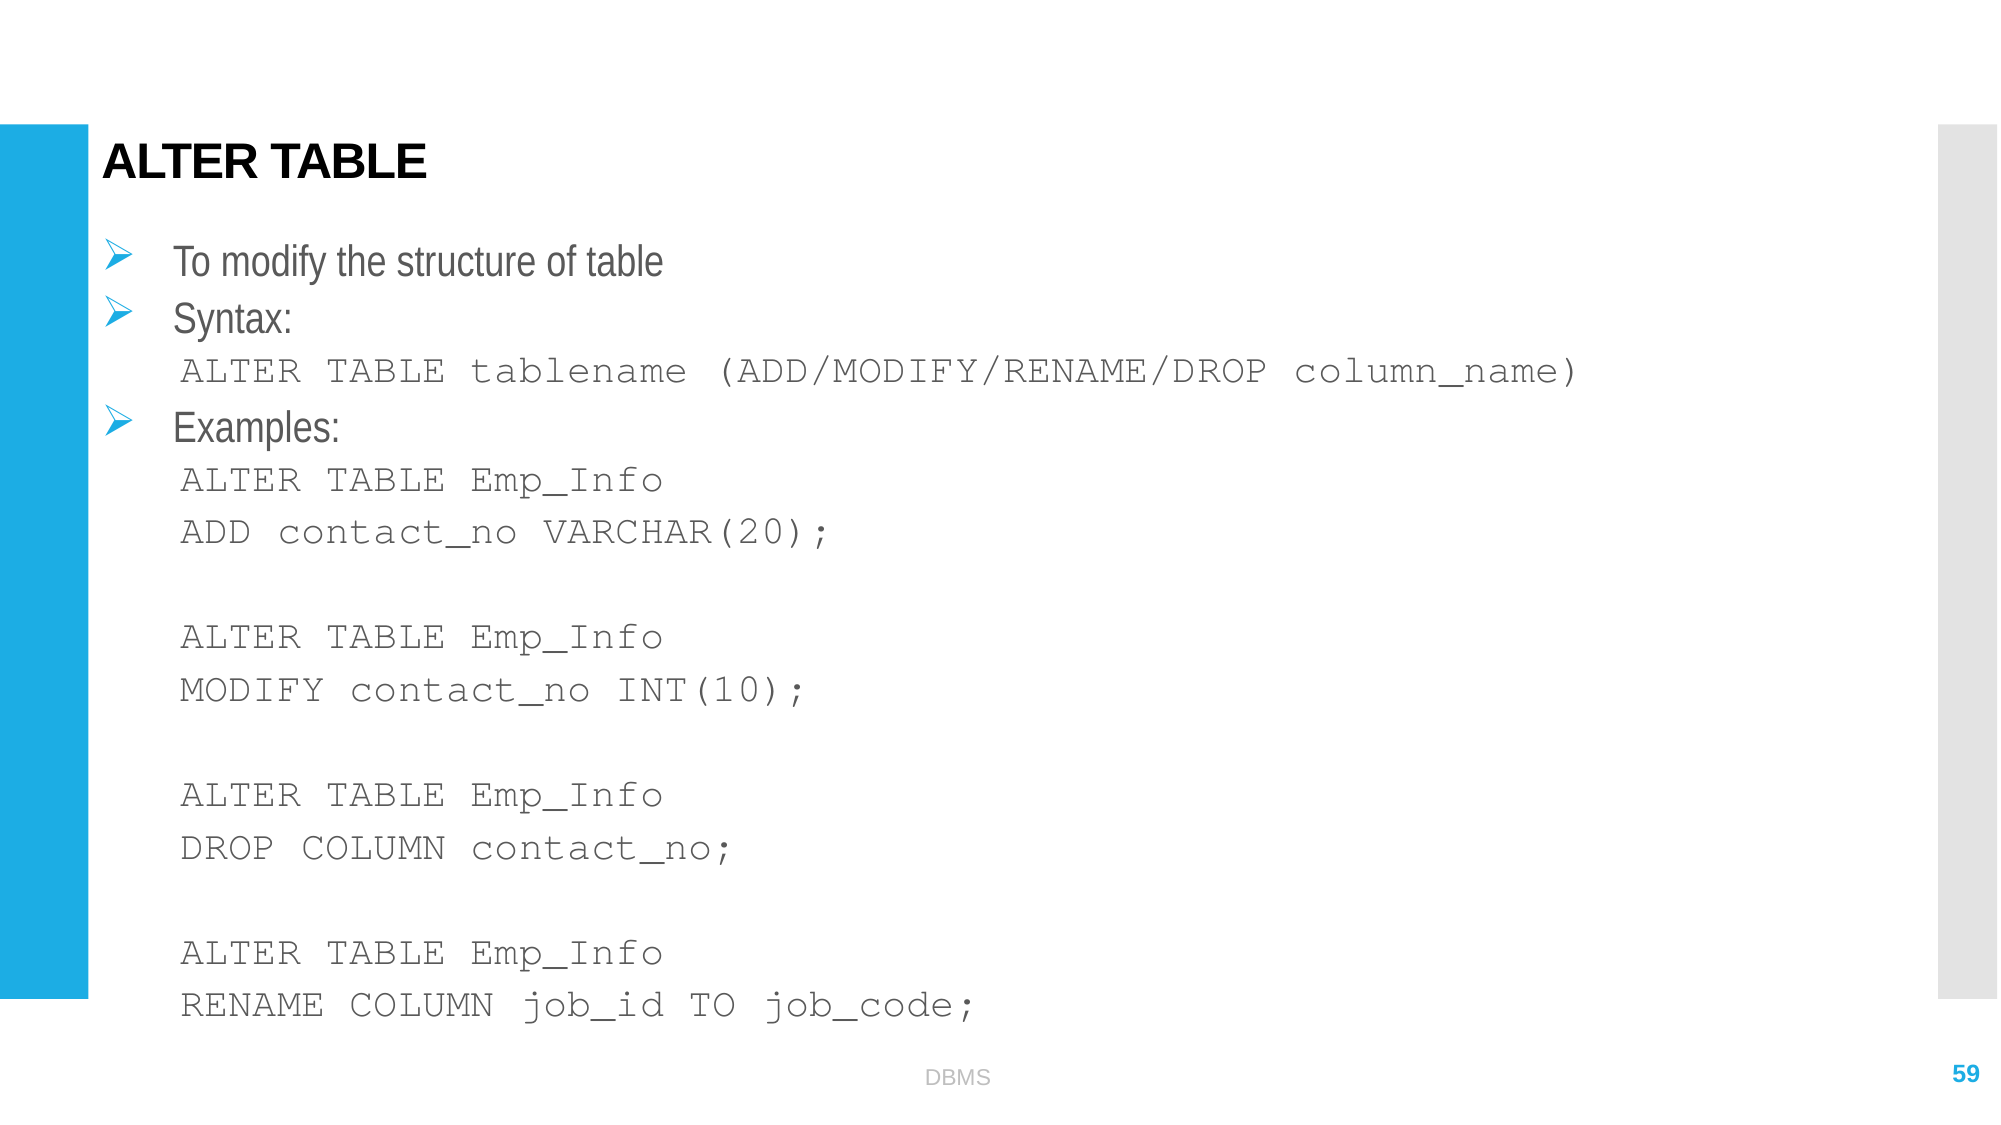

# ALTER TABLE
To modify the structure of table
Syntax:
ALTER TABLE tablename (ADD/MODIFY/RENAME/DROP column_name)
Examples:
ALTER TABLE Emp_Info
	ADD contact_no VARCHAR(20);

ALTER TABLE Emp_Info
	MODIFY contact_no INT(10);

ALTER TABLE Emp_Info
	DROP COLUMN contact_no;

ALTER TABLE Emp_Info
	RENAME COLUMN job_id TO job_code;
59
DBMS